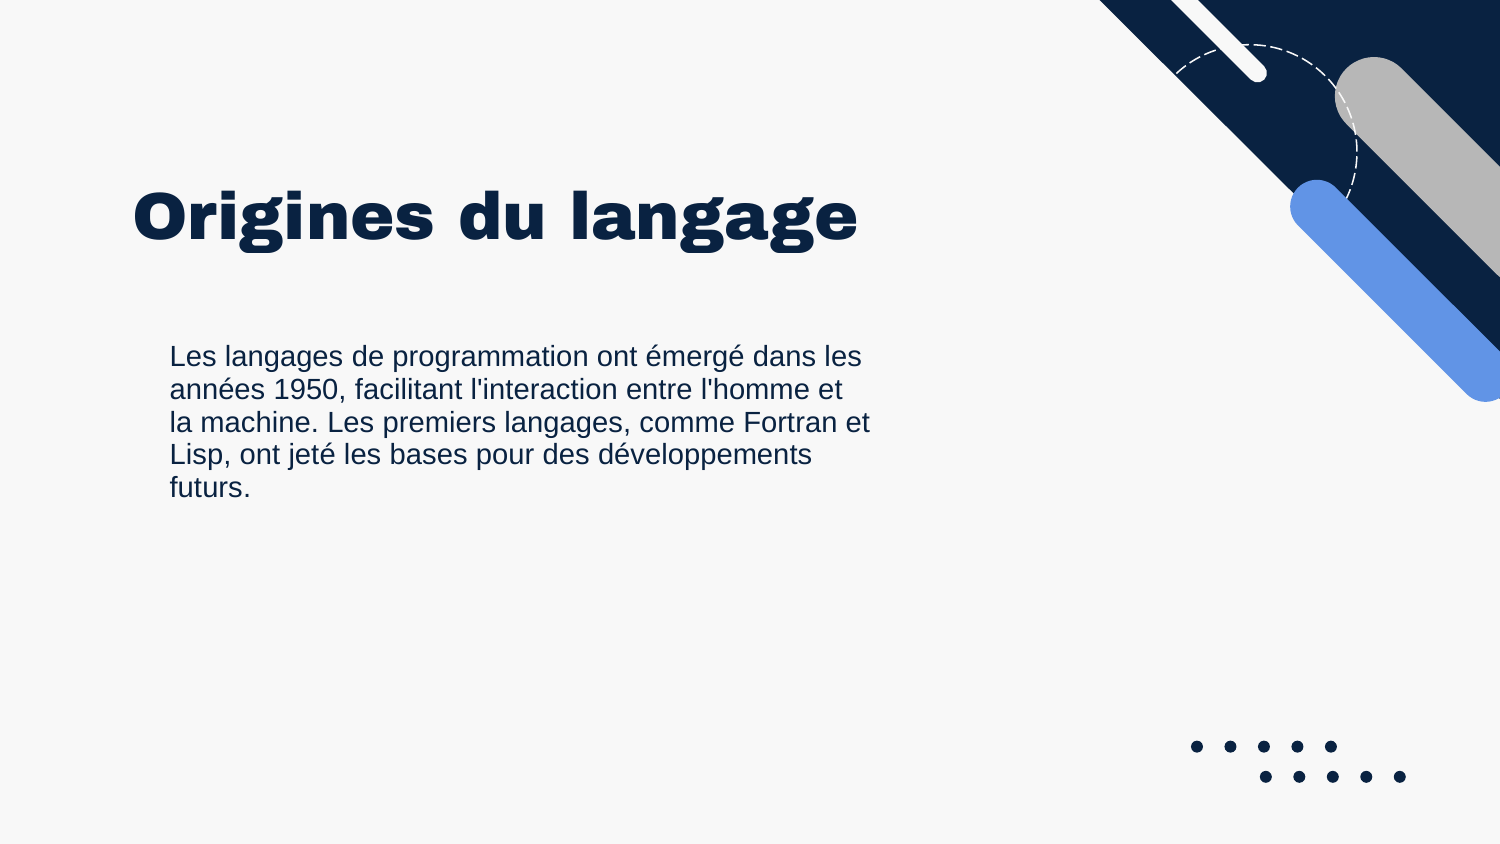

# Origines du langage
Les langages de programmation ont émergé dans les années 1950, facilitant l'interaction entre l'homme et la machine. Les premiers langages, comme Fortran et Lisp, ont jeté les bases pour des développements futurs.